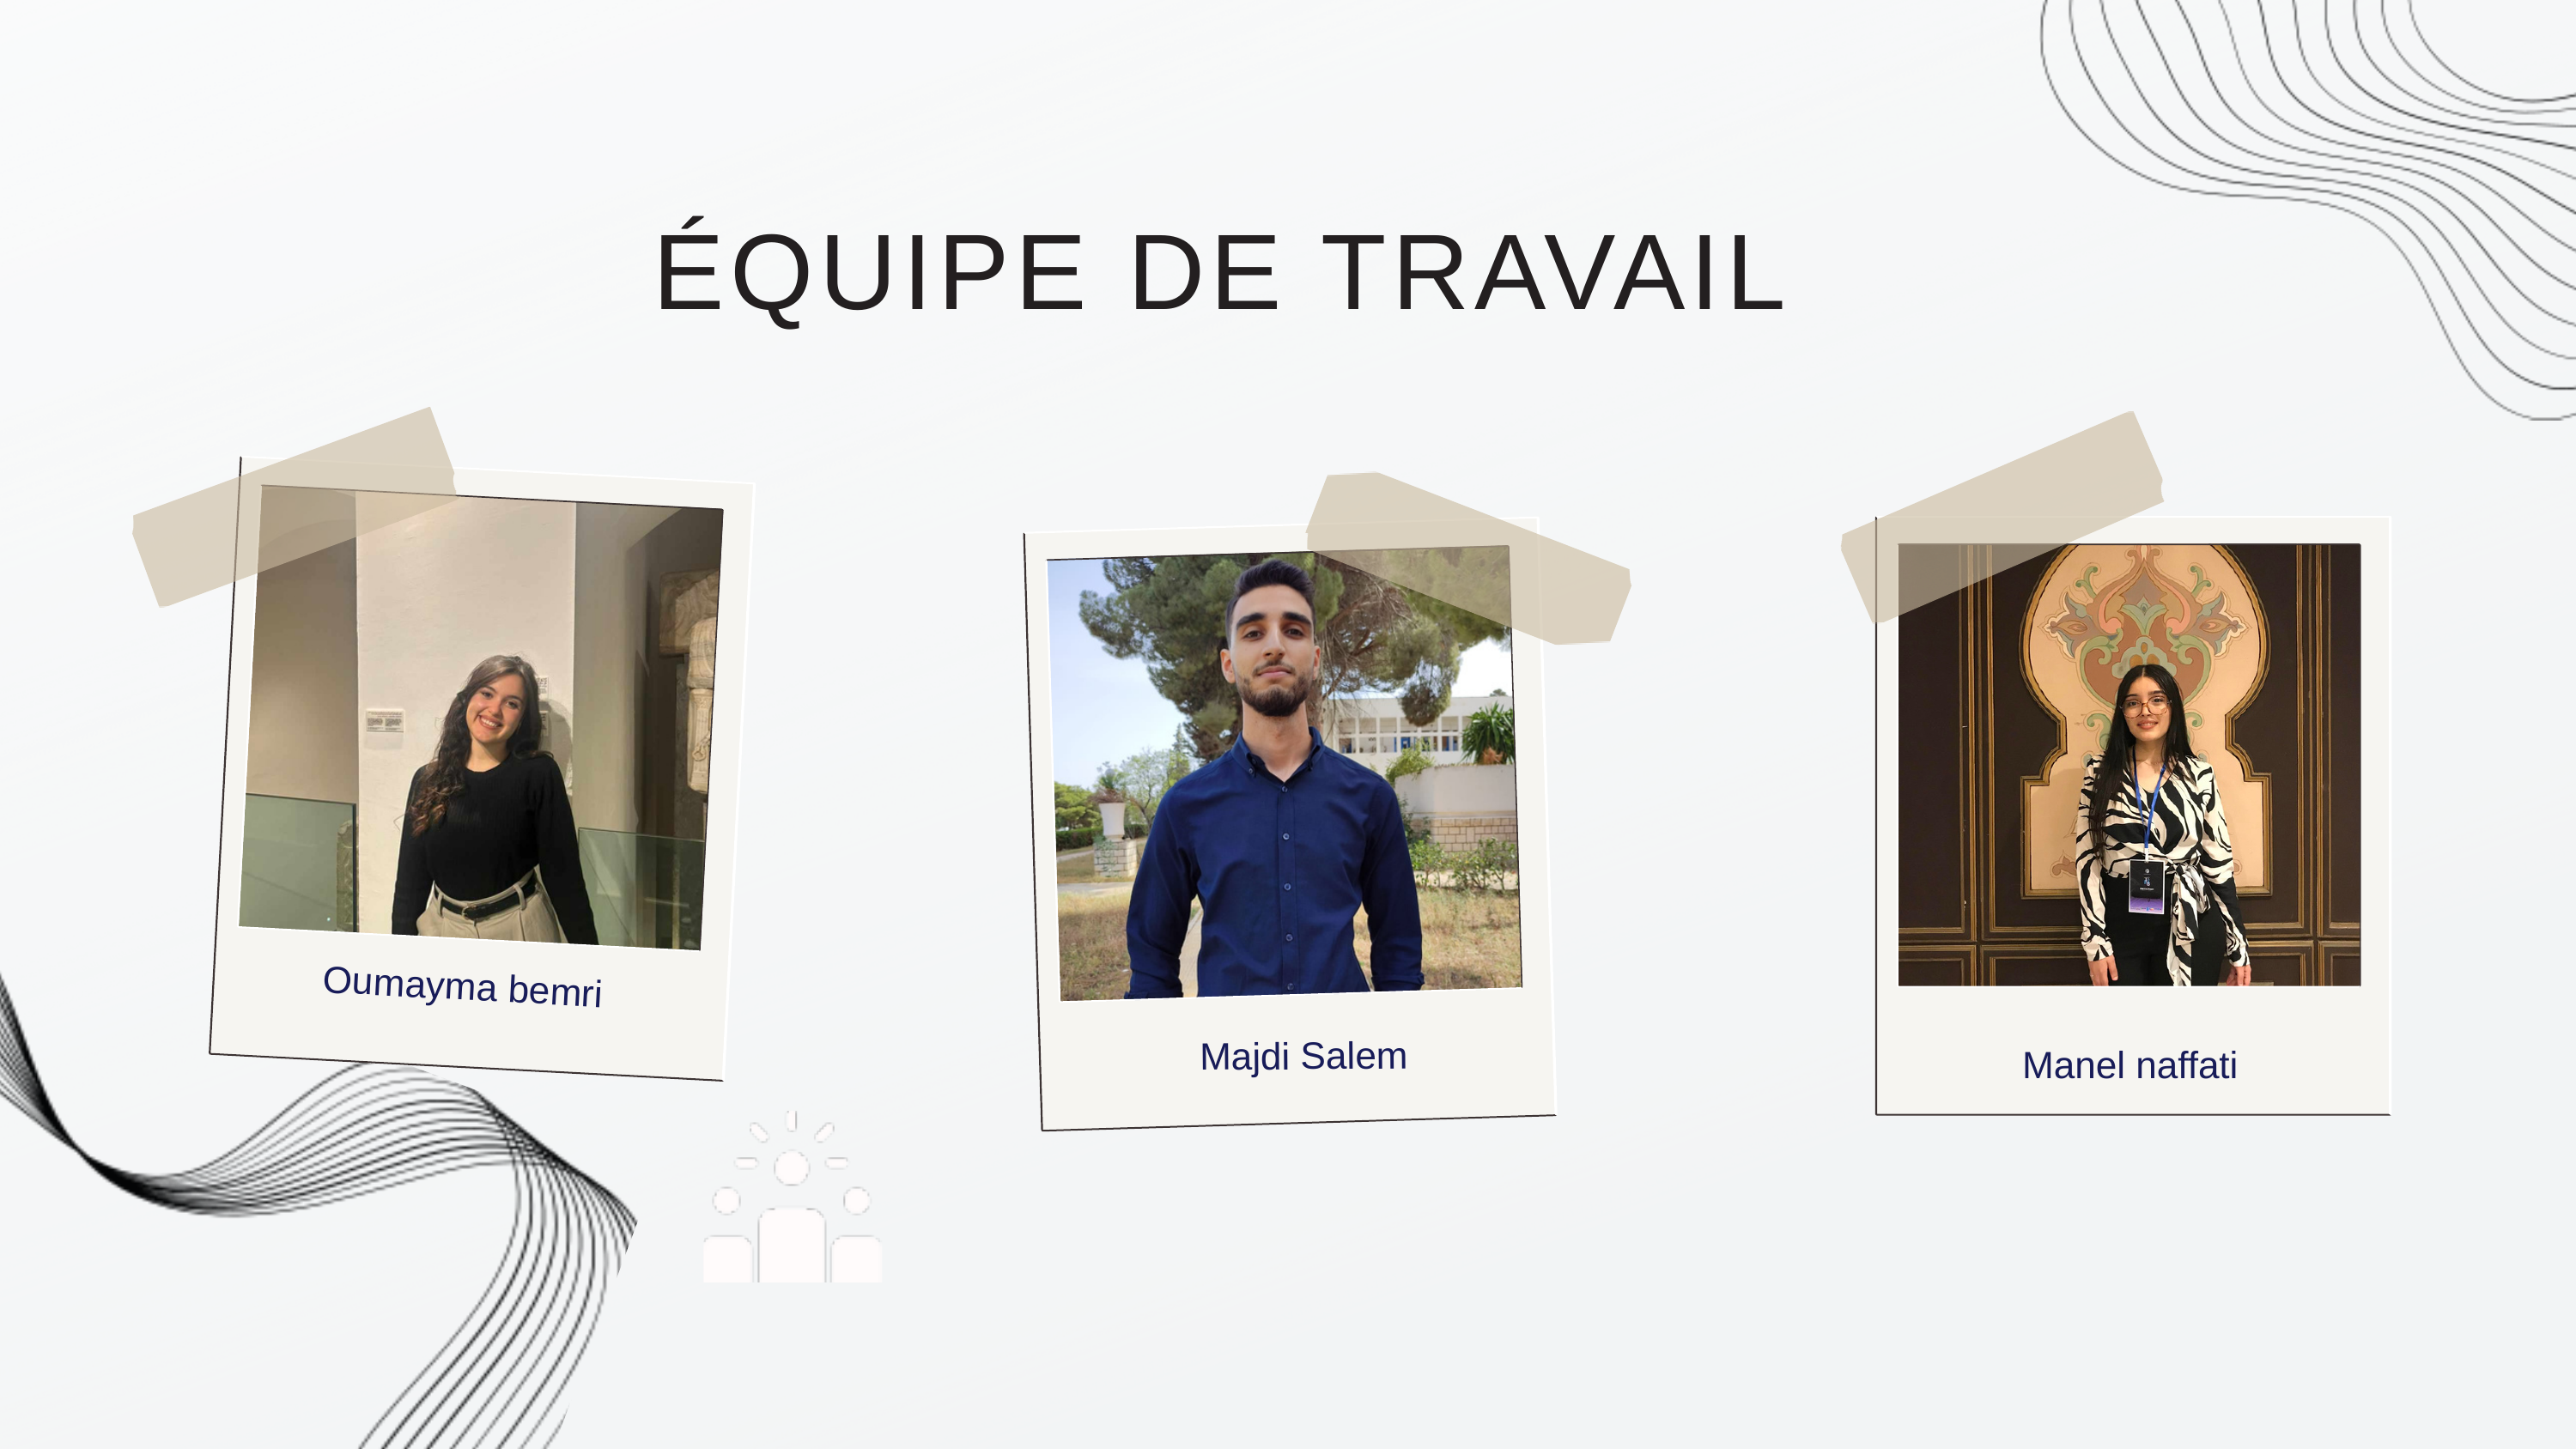

ÉQUIPE DE TRAVAIL

Oumayma bemri

Majdi Salem
Manel naffati